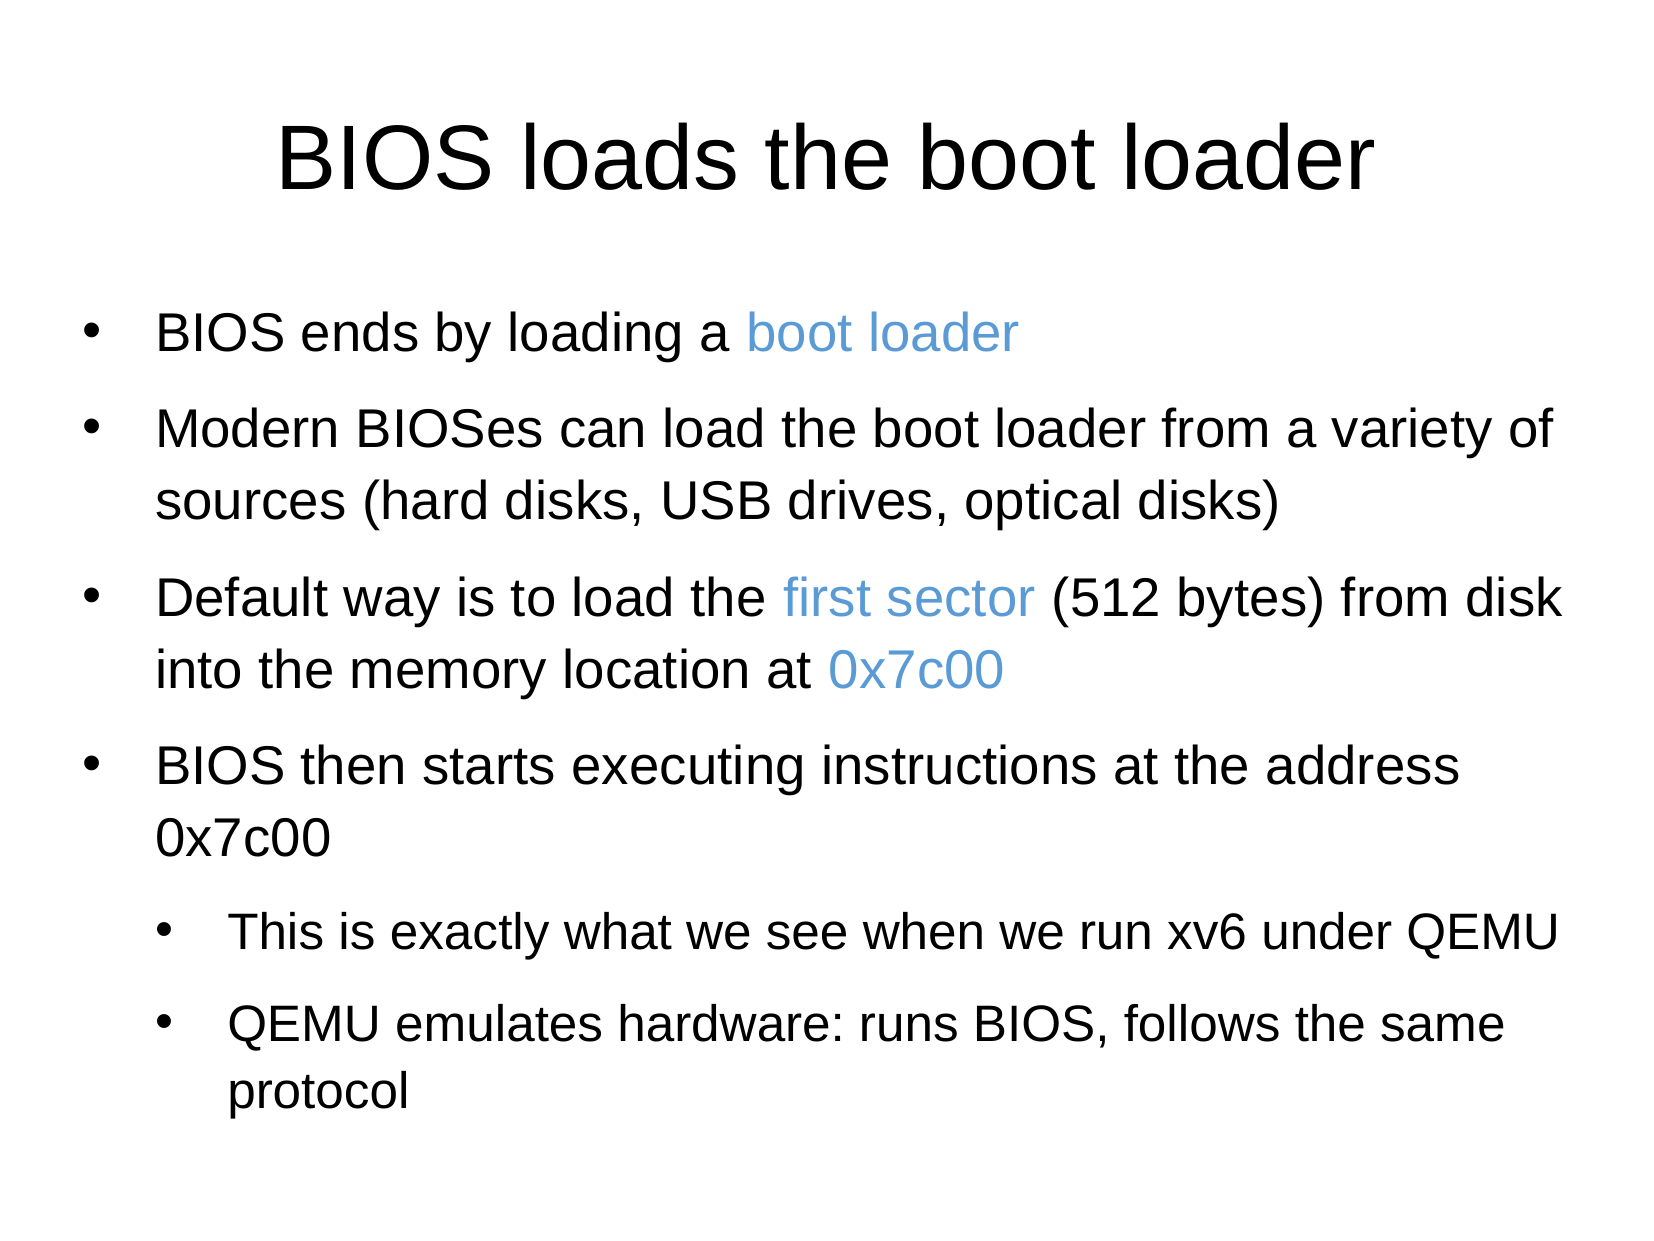

BIOS loads the boot loader
BIOS ends by loading a boot loader
Modern BIOSes can load the boot loader from a variety of sources (hard disks, USB drives, optical disks)
Default way is to load the first sector (512 bytes) from disk into the memory location at 0x7c00
BIOS then starts executing instructions at the address 0x7c00
This is exactly what we see when we run xv6 under QEMU
QEMU emulates hardware: runs BIOS, follows the same protocol